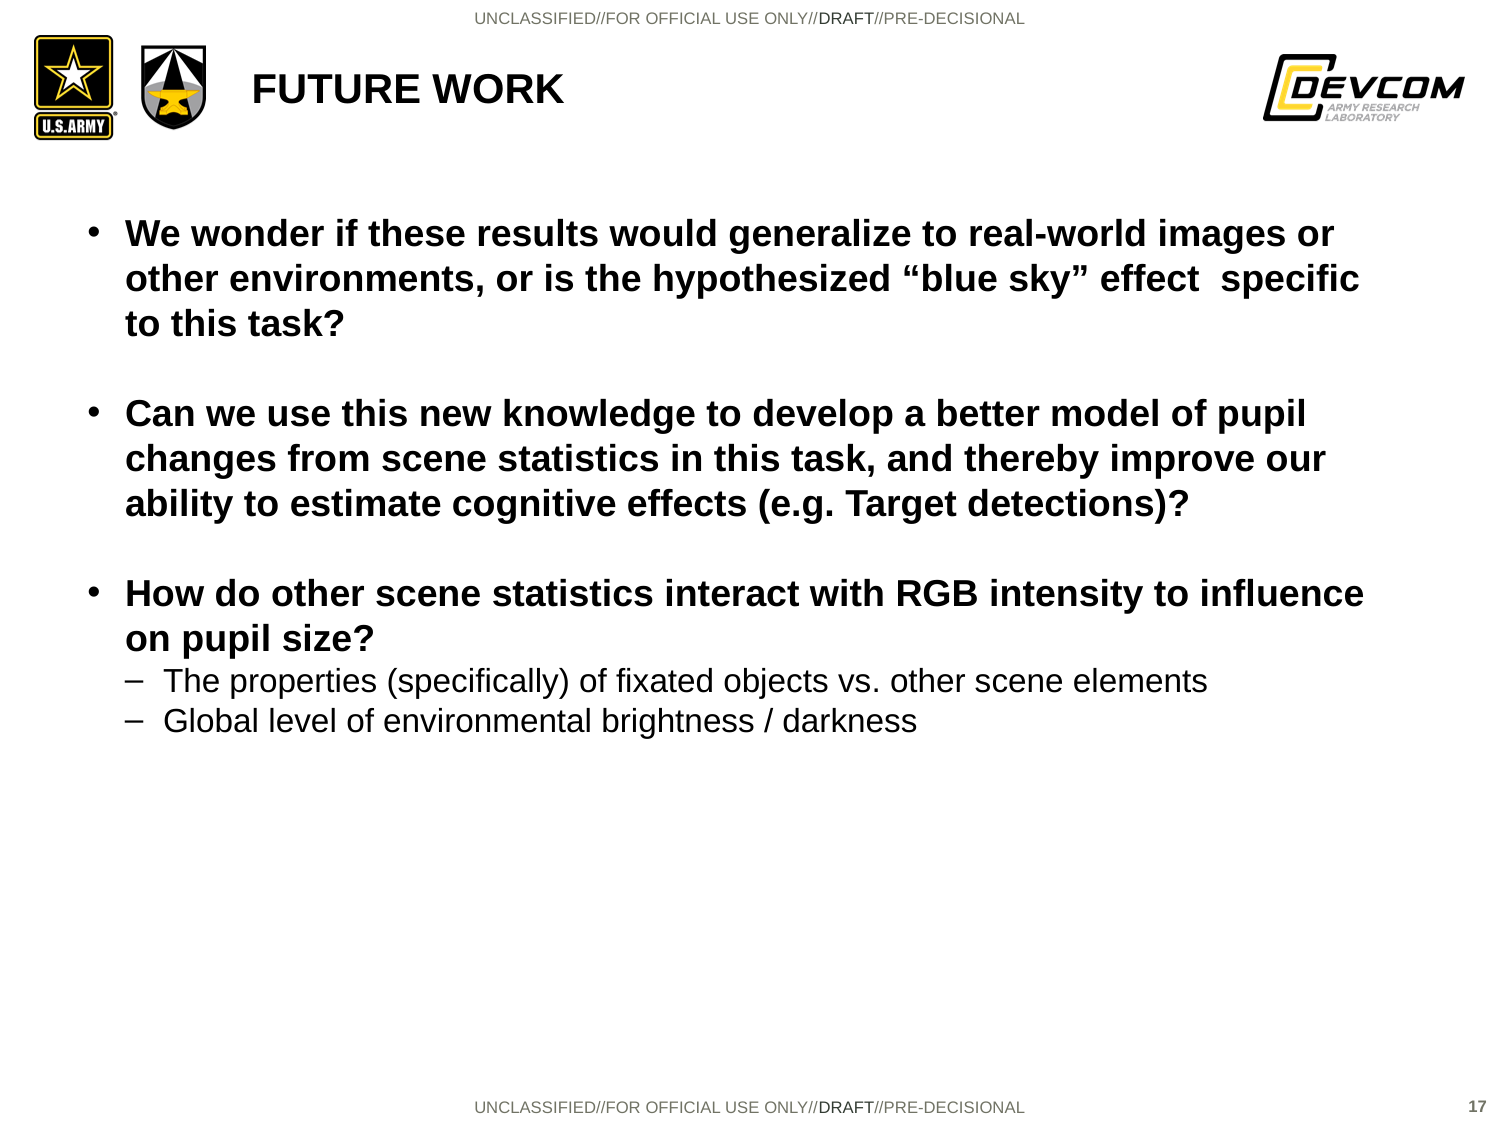

# Future work
We wonder if these results would generalize to real-world images or other environments, or is the hypothesized “blue sky” effect  specific to this task?

Can we use this new knowledge to develop a better model of pupil changes from scene statistics in this task, and thereby improve our ability to estimate cognitive effects (e.g. Target detections)?

How do other scene statistics interact with RGB intensity to influence on pupil size?
The properties (specifically) of fixated objects vs. other scene elements
Global level of environmental brightness / darkness